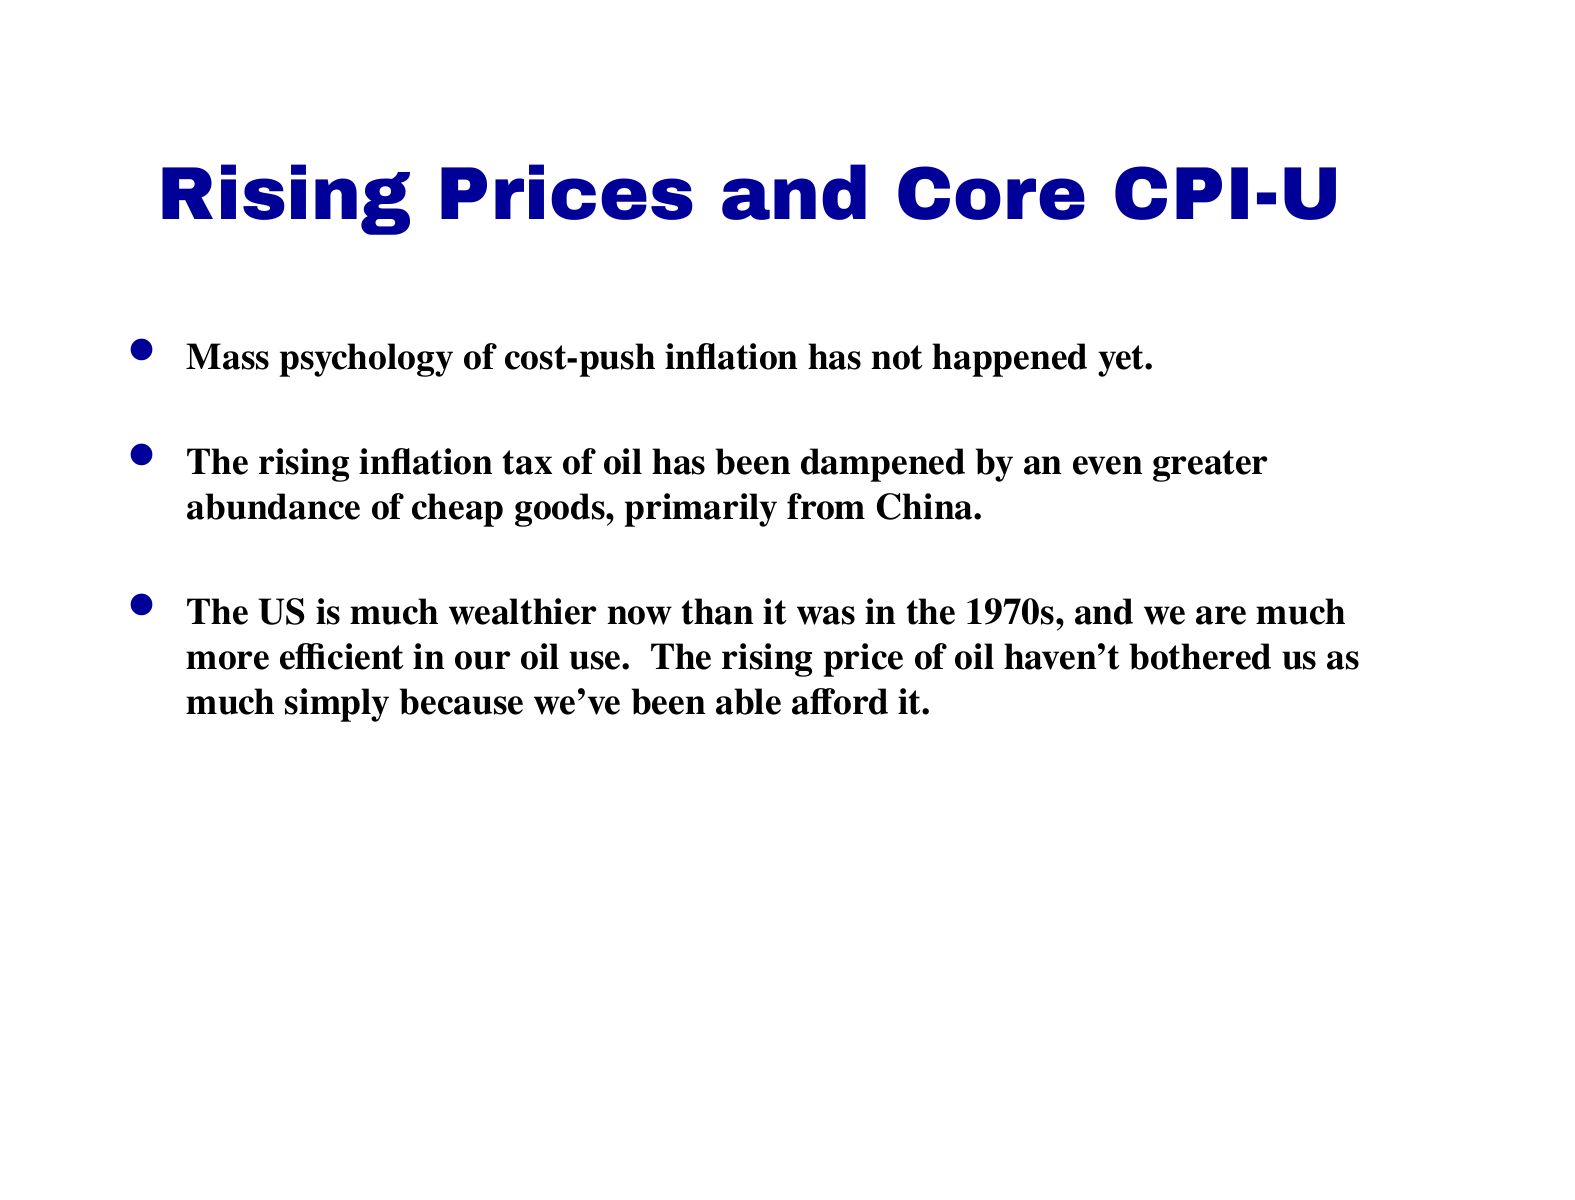

# Rising Prices and Core CPI-U
Mass psychology of cost-push inflation has not happened yet.

The rising inflation tax of oil has been dampened by an even greater abundance of cheap goods, primarily from China.

The US is much wealthier now than it was in the 1970s, and we are much more efficient in our oil use.  The rising price of oil haven’t bothered us as much simply because we’ve been able afford it.